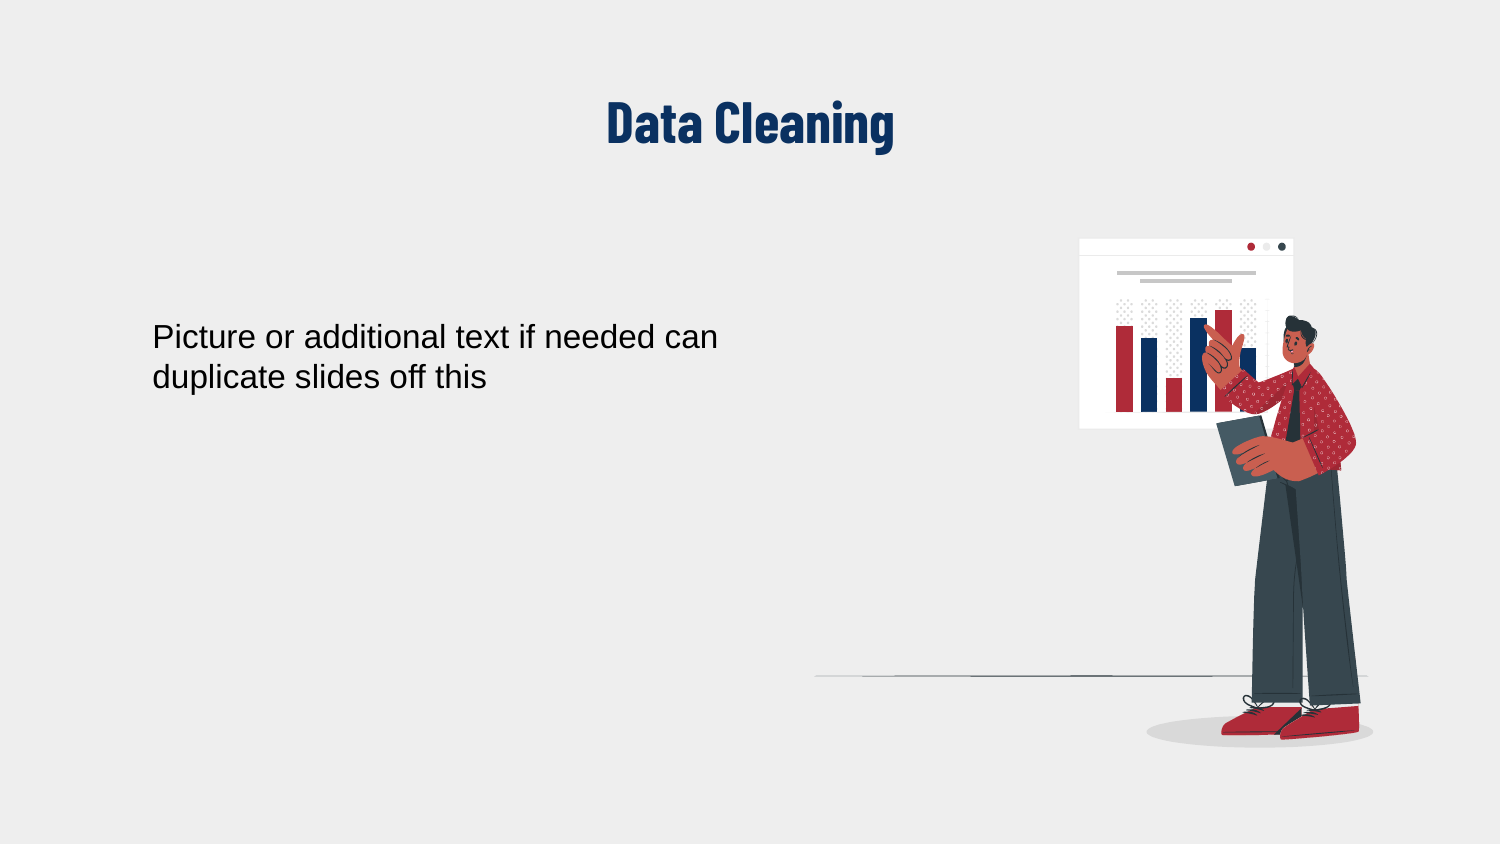

# Data Cleaning

Picture or additional text if needed can duplicate slides off this